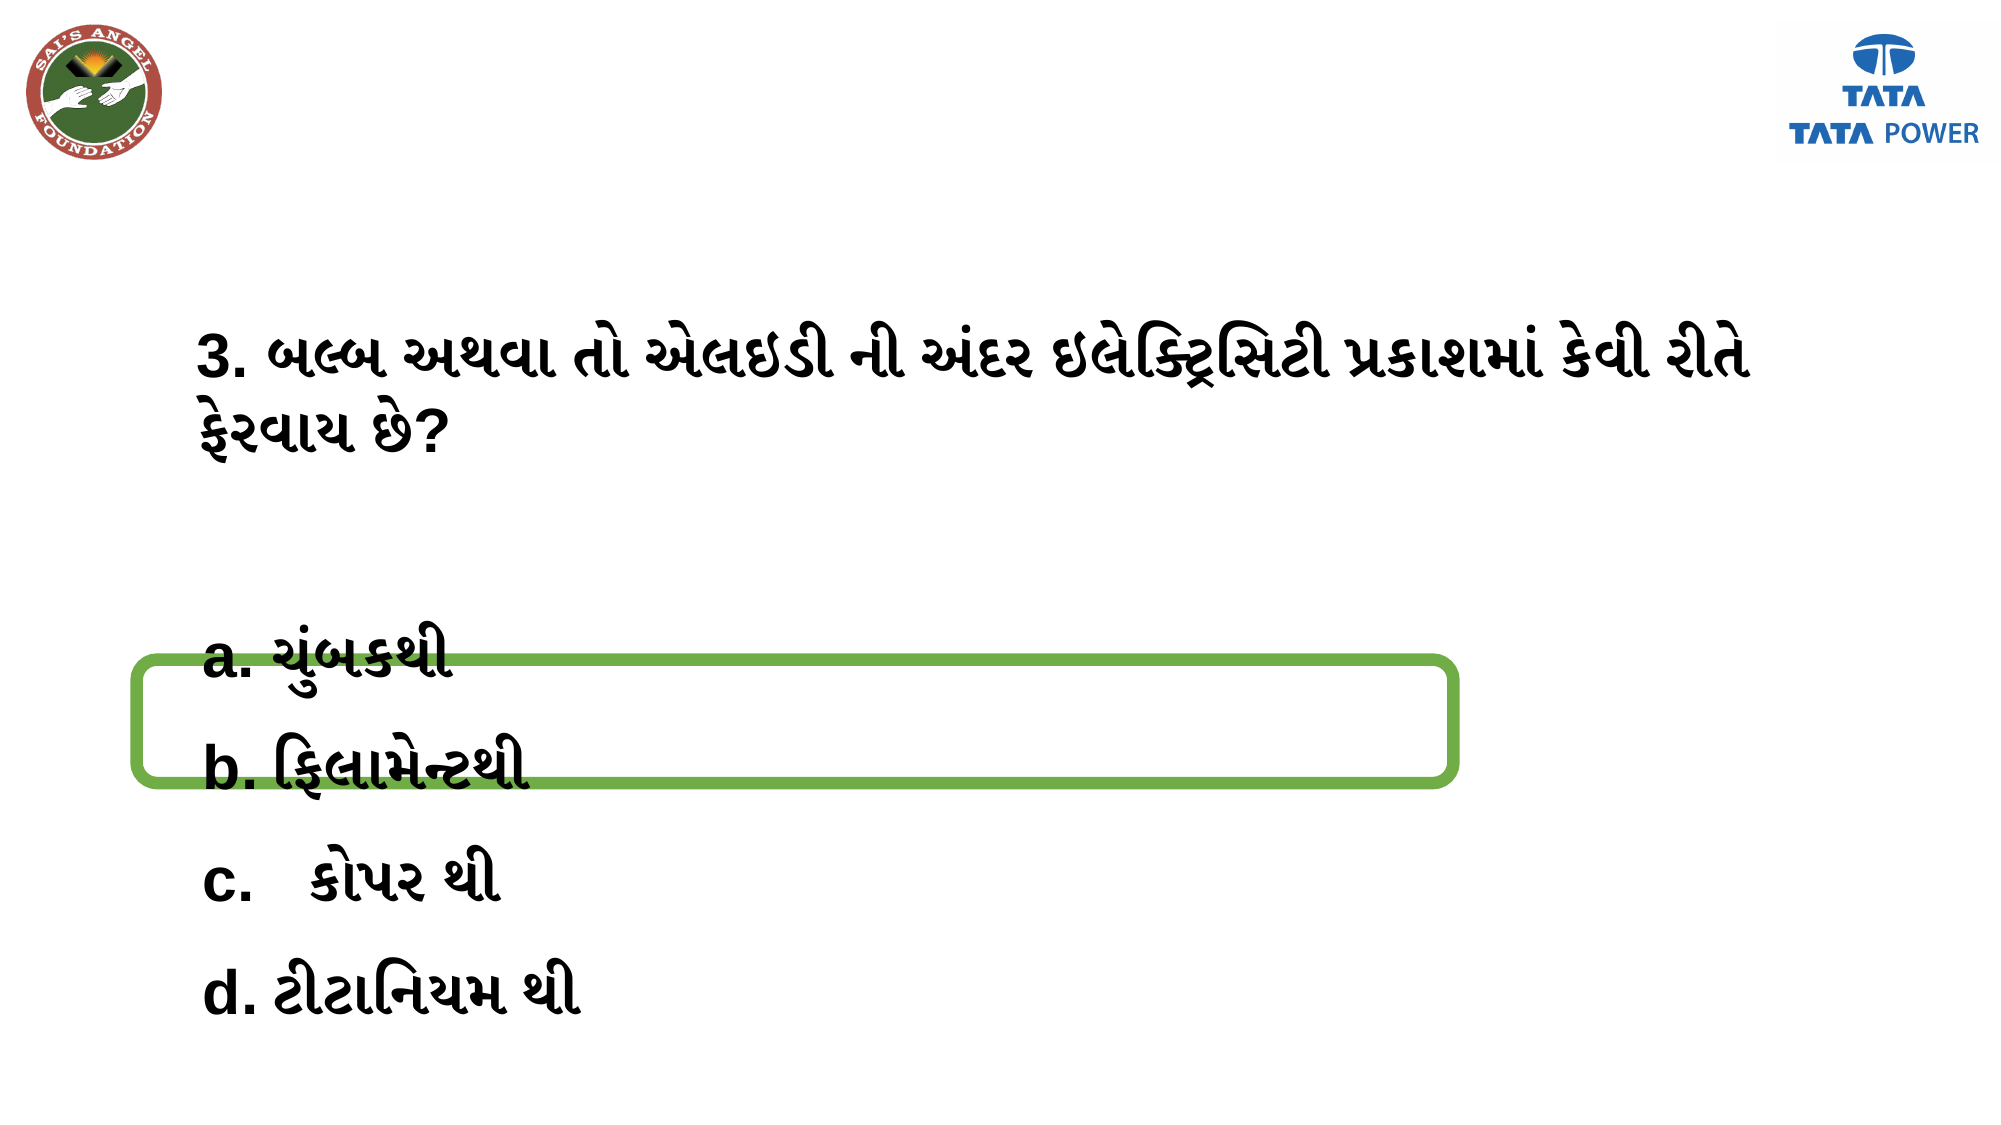

3. બલ્બ અથવા તો એલઇડી ની અંદર ઇલેક્ટ્રિસિટી પ્રકાશમાં કેવી રીતે ફેરવાય છે?

ચુંબકથી
ફિલામેન્ટથી
  કોપર થી
ટીટાનિયમ થી